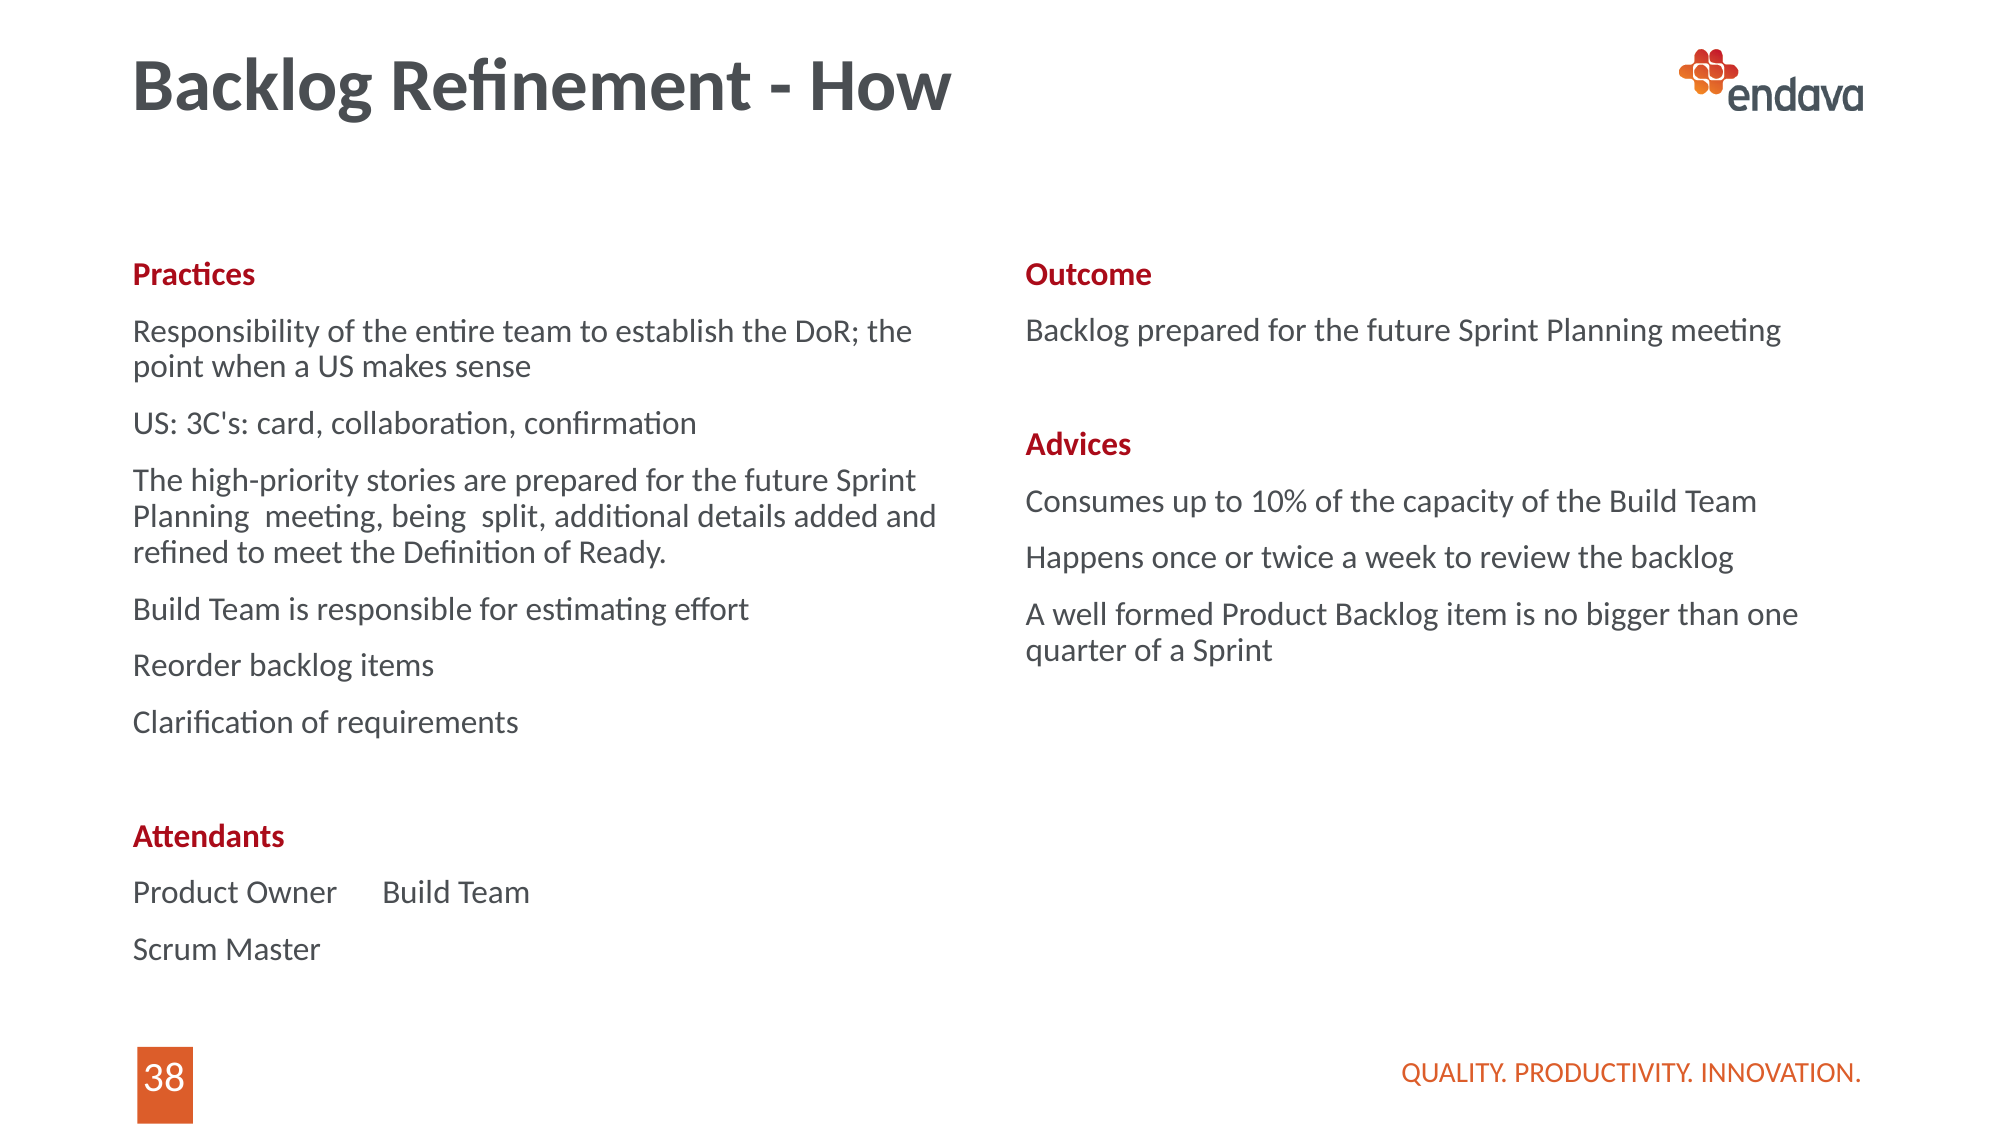

# Backlog Refinement - How
Practices
Responsibility of the entire team to establish the DoR; the point when a US makes sense
US: 3C's: card, collaboration, confirmation
The high-priority stories are prepared for the future Sprint Planning  meeting, being  split, additional details added and refined to meet the Definition of Ready.
Build Team is responsible for estimating effort
Reorder backlog items
Clarification of requirements

Attendants
Product Owner      Build Team
Scrum Master

Outcome
Backlog prepared for the future Sprint Planning meeting

Advices
Consumes up to 10% of the capacity of the Build Team
Happens once or twice a week to review the backlog
A well formed Product Backlog item is no bigger than one quarter of a Sprint
QUALITY. PRODUCTIVITY. INNOVATION.